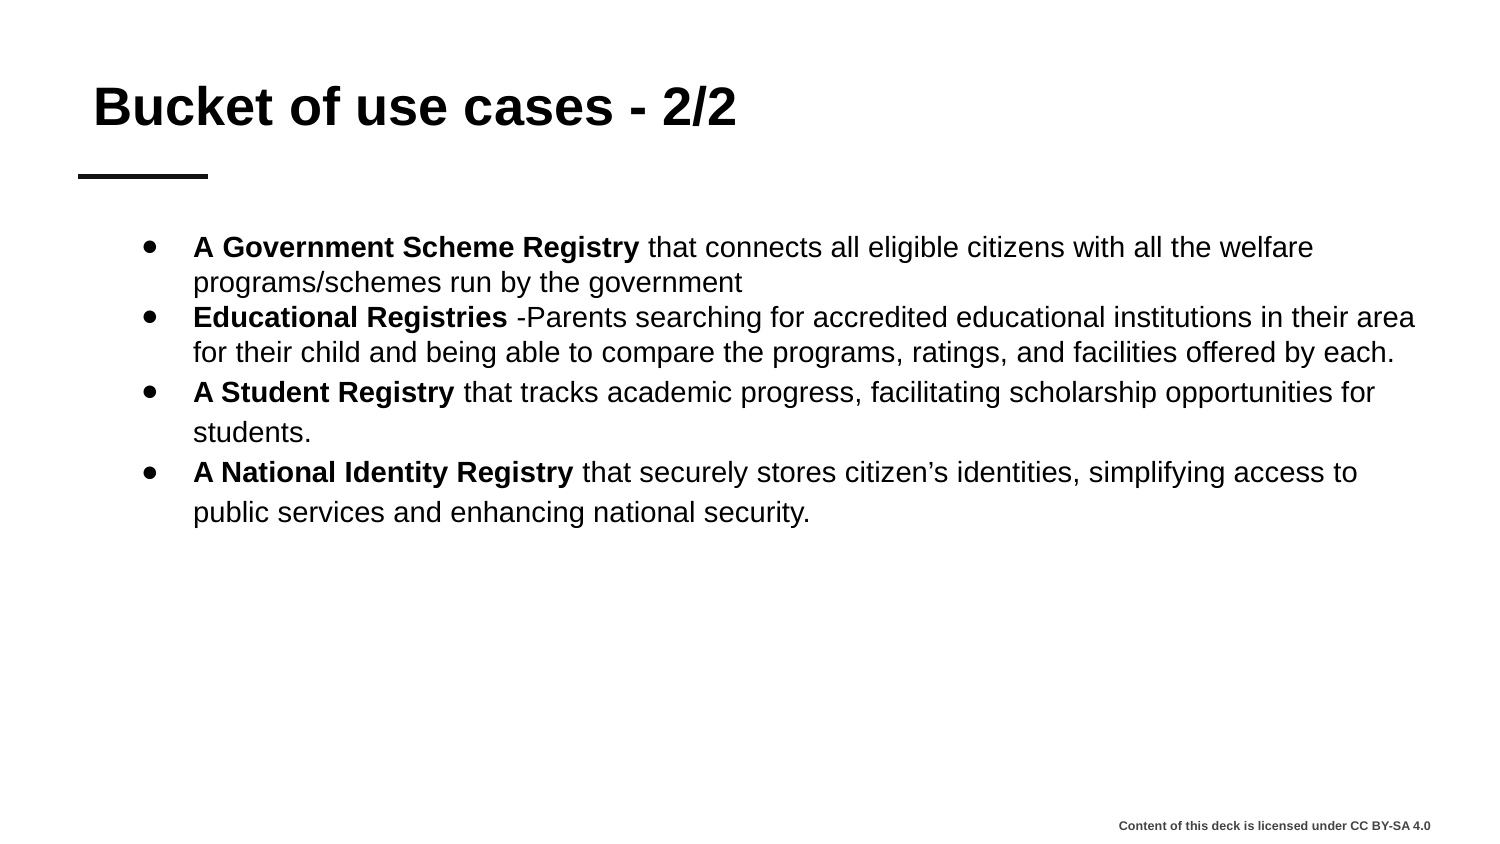

# Bucket of use cases - 2/2
A Government Scheme Registry that connects all eligible citizens with all the welfare programs/schemes run by the government
Educational Registries -Parents searching for accredited educational institutions in their area for their child and being able to compare the programs, ratings, and facilities offered by each.
A Student Registry that tracks academic progress, facilitating scholarship opportunities for students.
A National Identity Registry that securely stores citizen’s identities, simplifying access to public services and enhancing national security.